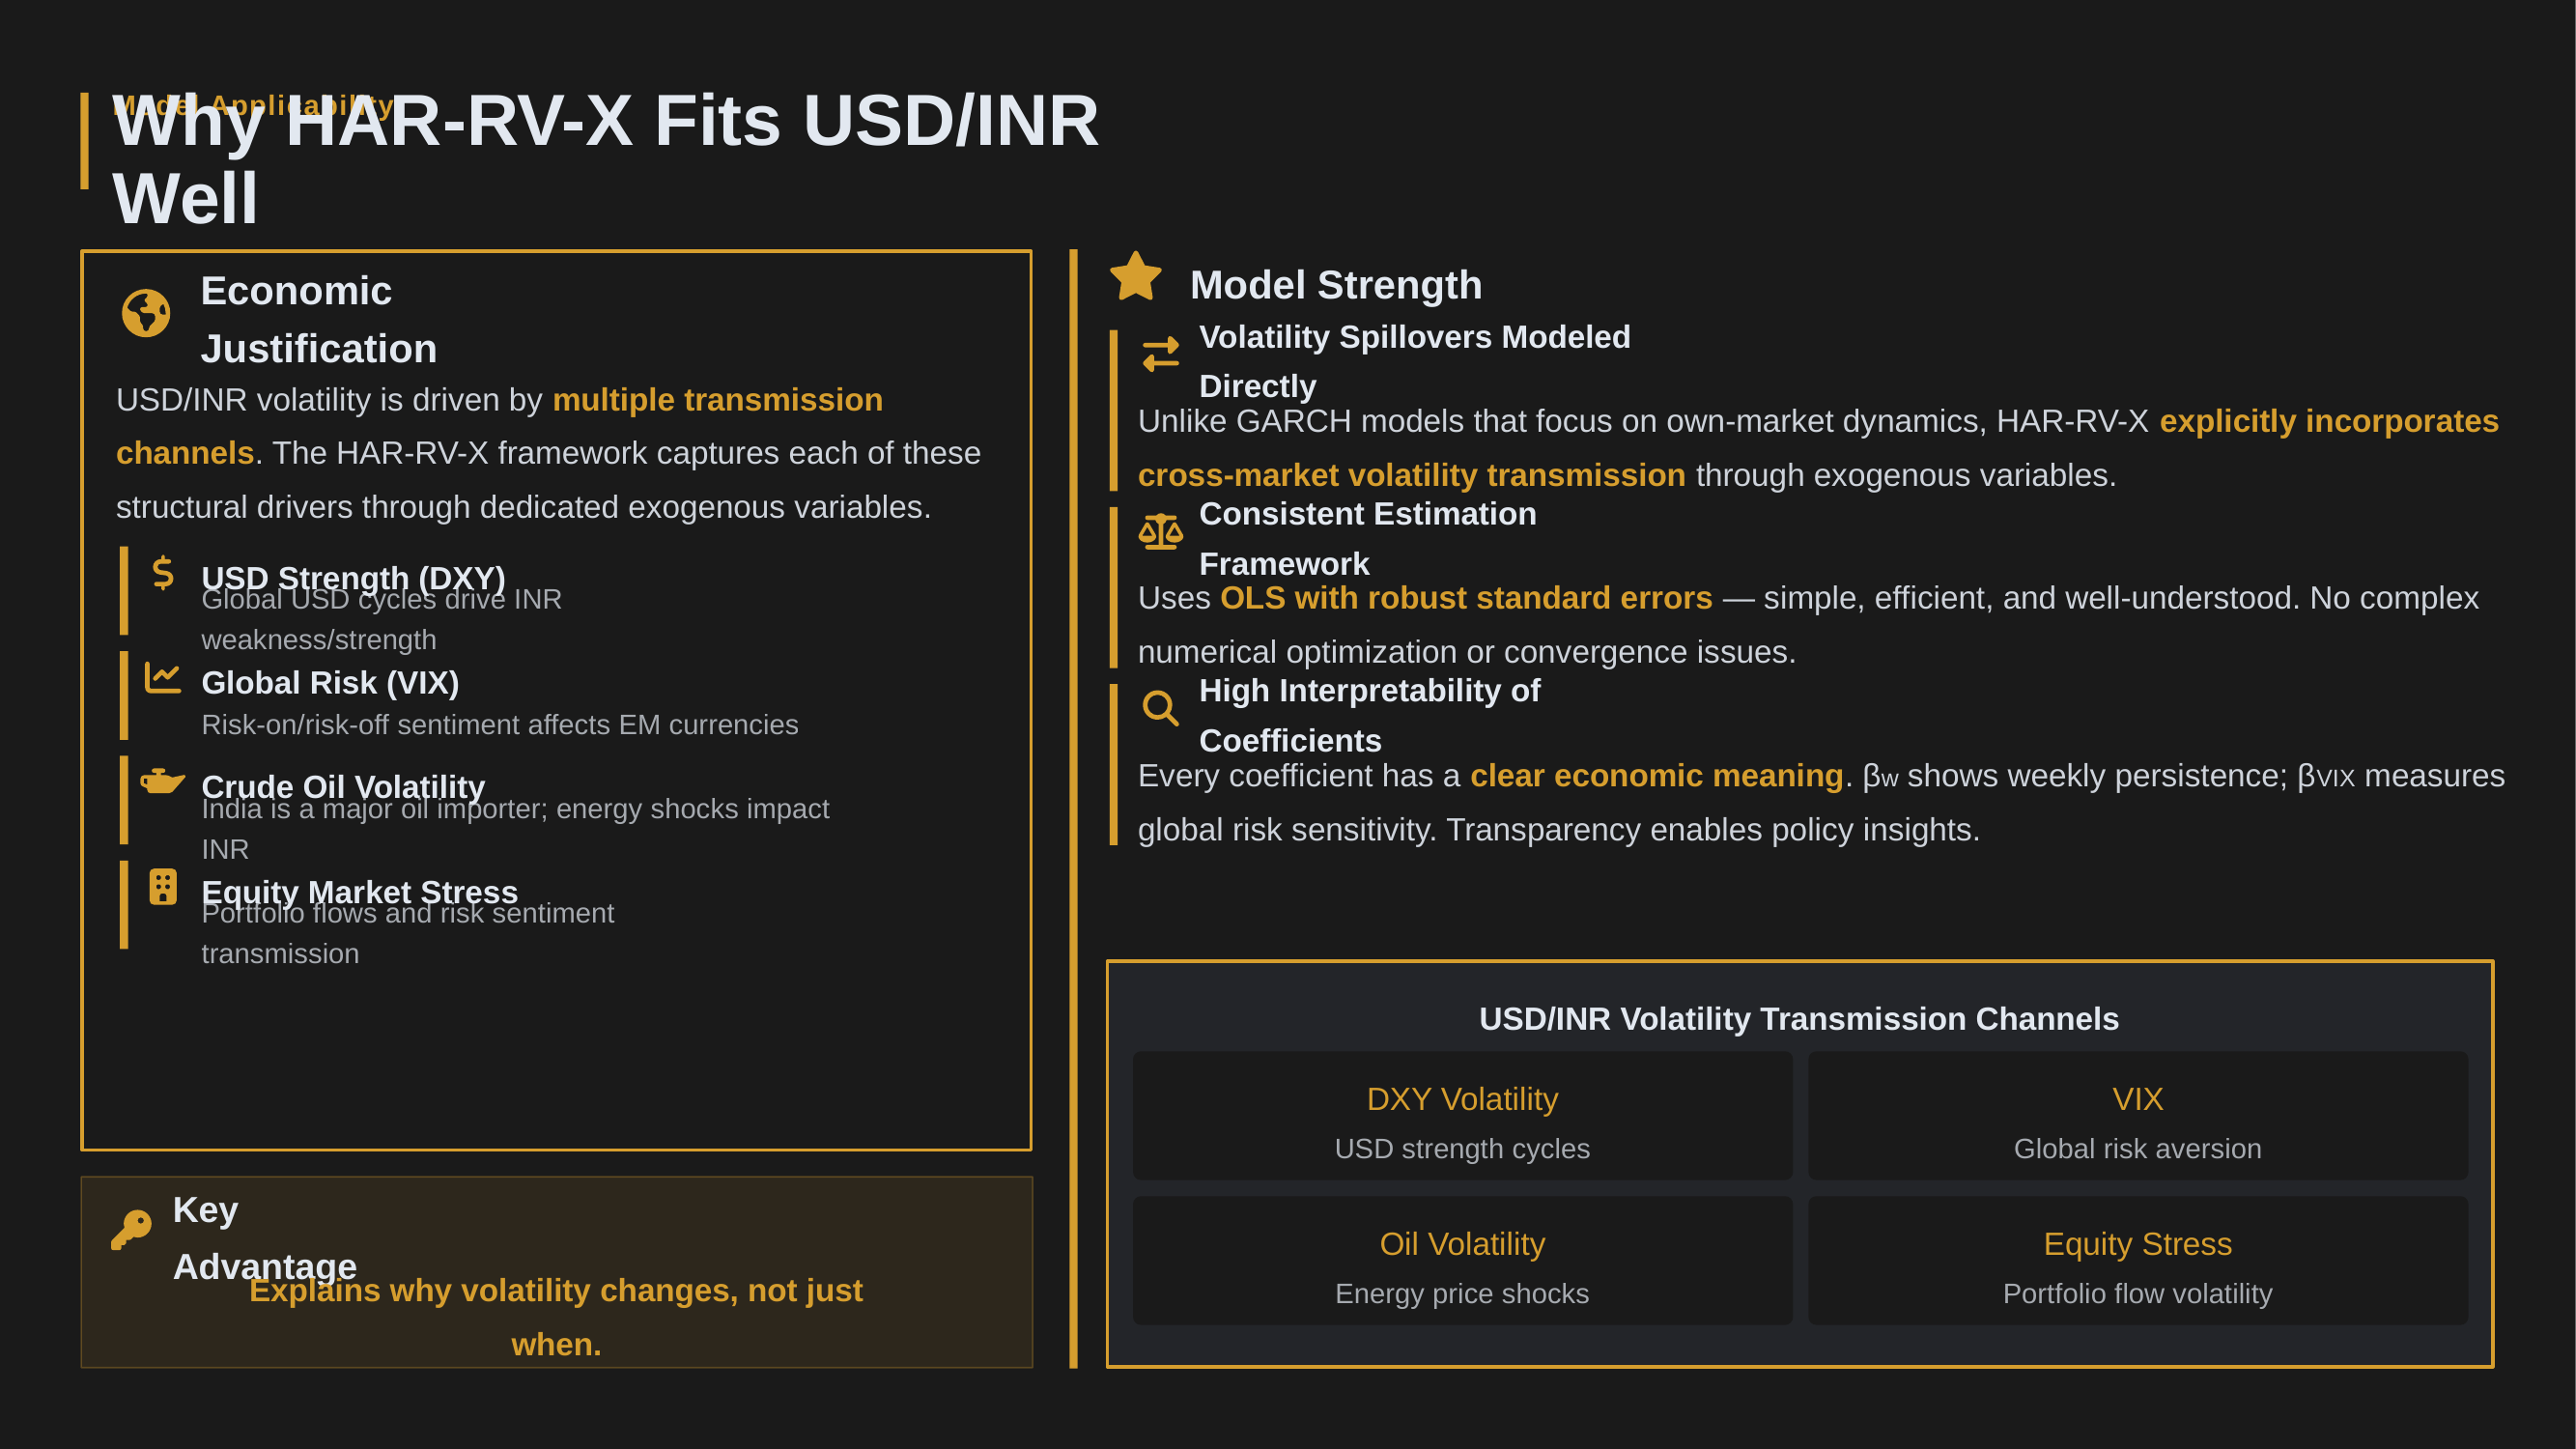

Model Applicability

Why HAR-RV-X Fits USD/INR Well

Model Strength

Economic Justification

Volatility Spillovers Modeled Directly

USD/INR volatility is driven by multiple transmission channels. The HAR-RV-X framework captures each of these structural drivers through dedicated exogenous variables.
Unlike GARCH models that focus on own-market dynamics, HAR-RV-X explicitly incorporates cross-market volatility transmission through exogenous variables.

Consistent Estimation Framework

USD Strength (DXY)

Uses OLS with robust standard errors — simple, efficient, and well-understood. No complex numerical optimization or convergence issues.
Global USD cycles drive INR weakness/strength

Global Risk (VIX)

High Interpretability of Coefficients

Risk-on/risk-off sentiment affects EM currencies
Every coefficient has a clear economic meaning. βw shows weekly persistence; βVIX measures global risk sensitivity. Transparency enables policy insights.

Crude Oil Volatility

India is a major oil importer; energy shocks impact INR

Equity Market Stress

Portfolio flows and risk sentiment transmission

USD/INR Volatility Transmission Channels

DXY Volatility
VIX
USD strength cycles
Global risk aversion

Key Advantage

Oil Volatility
Equity Stress
Energy price shocks
Portfolio flow volatility
Explains why volatility changes, not just when.